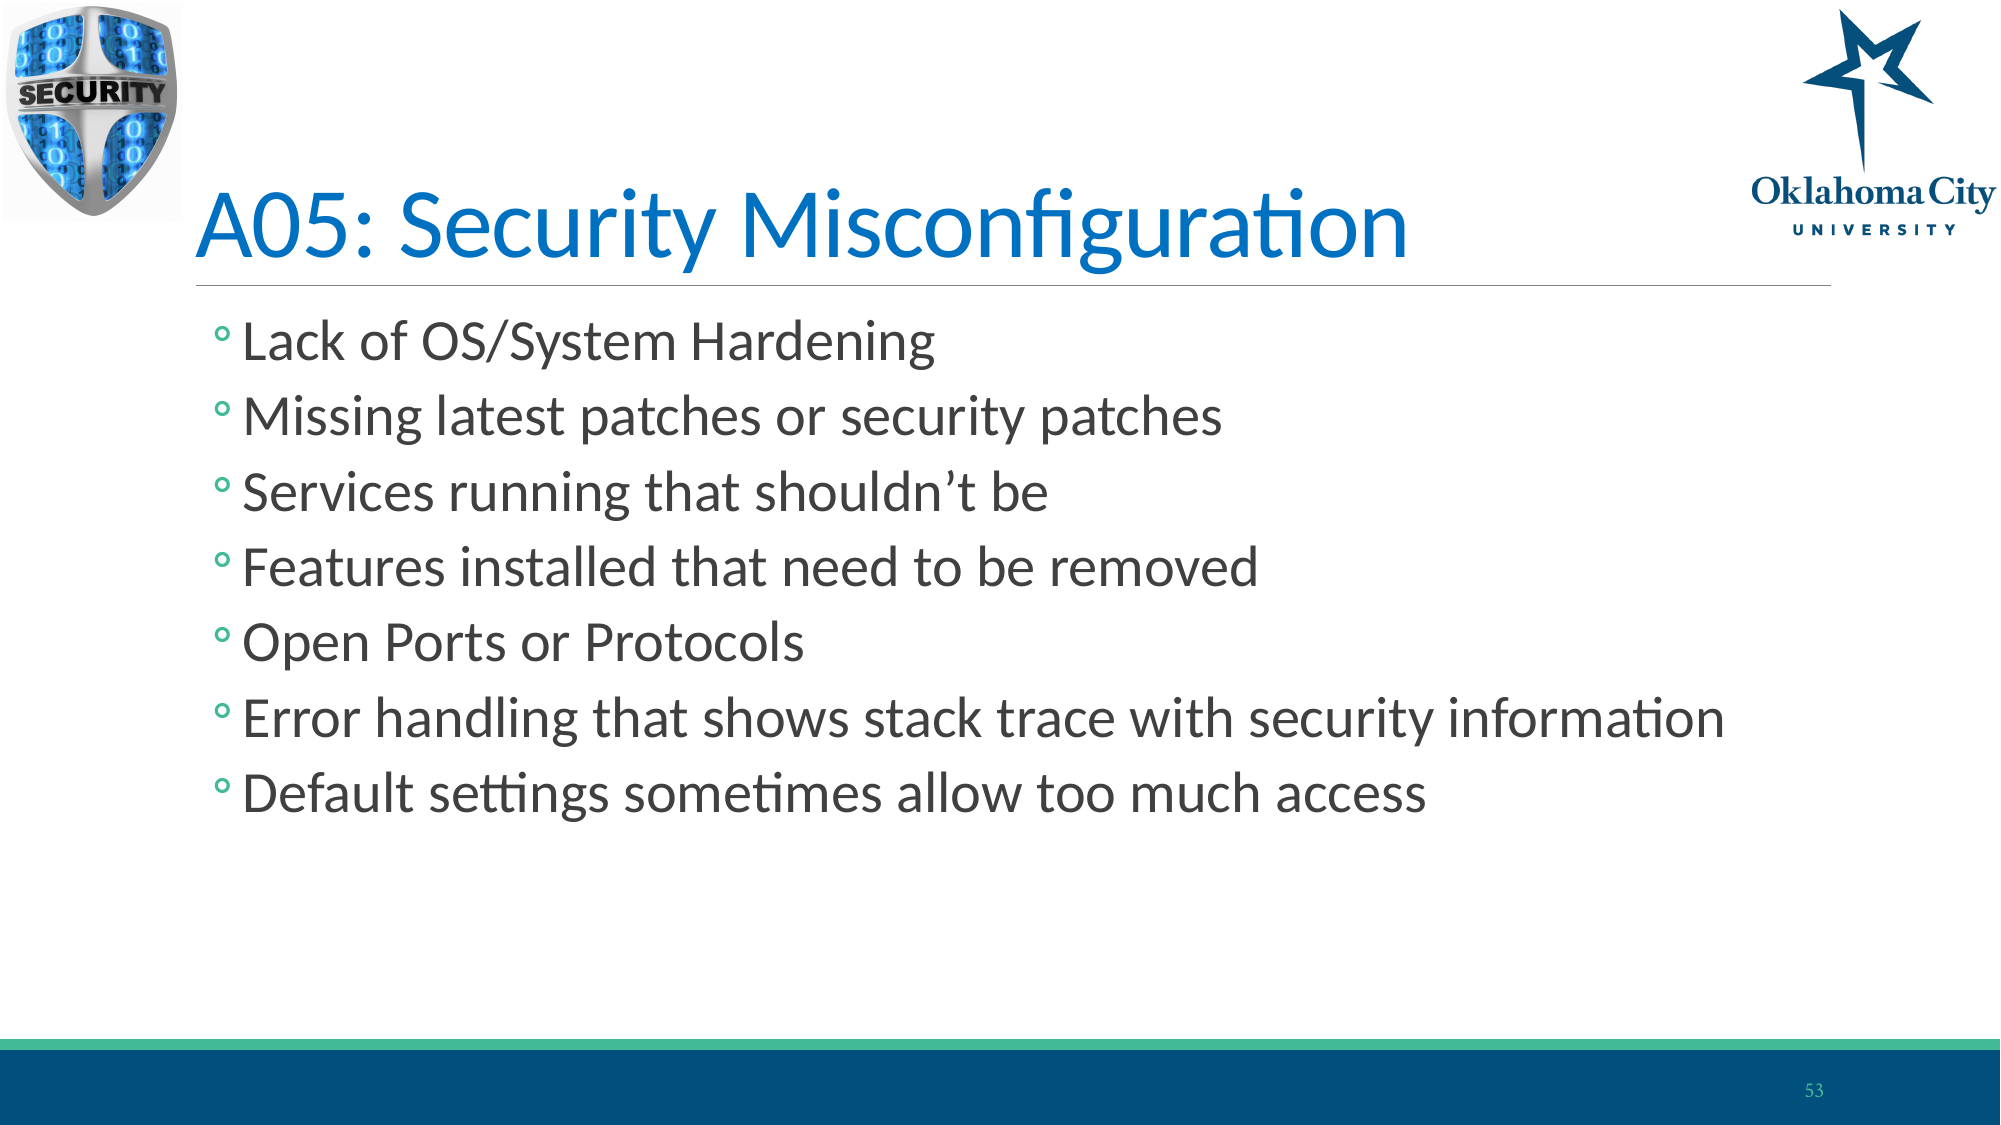

# A05: Security Misconfiguration
Lack of OS/System Hardening
Missing latest patches or security patches
Services running that shouldn’t be
Features installed that need to be removed
Open Ports or Protocols
Error handling that shows stack trace with security information
Default settings sometimes allow too much access

53